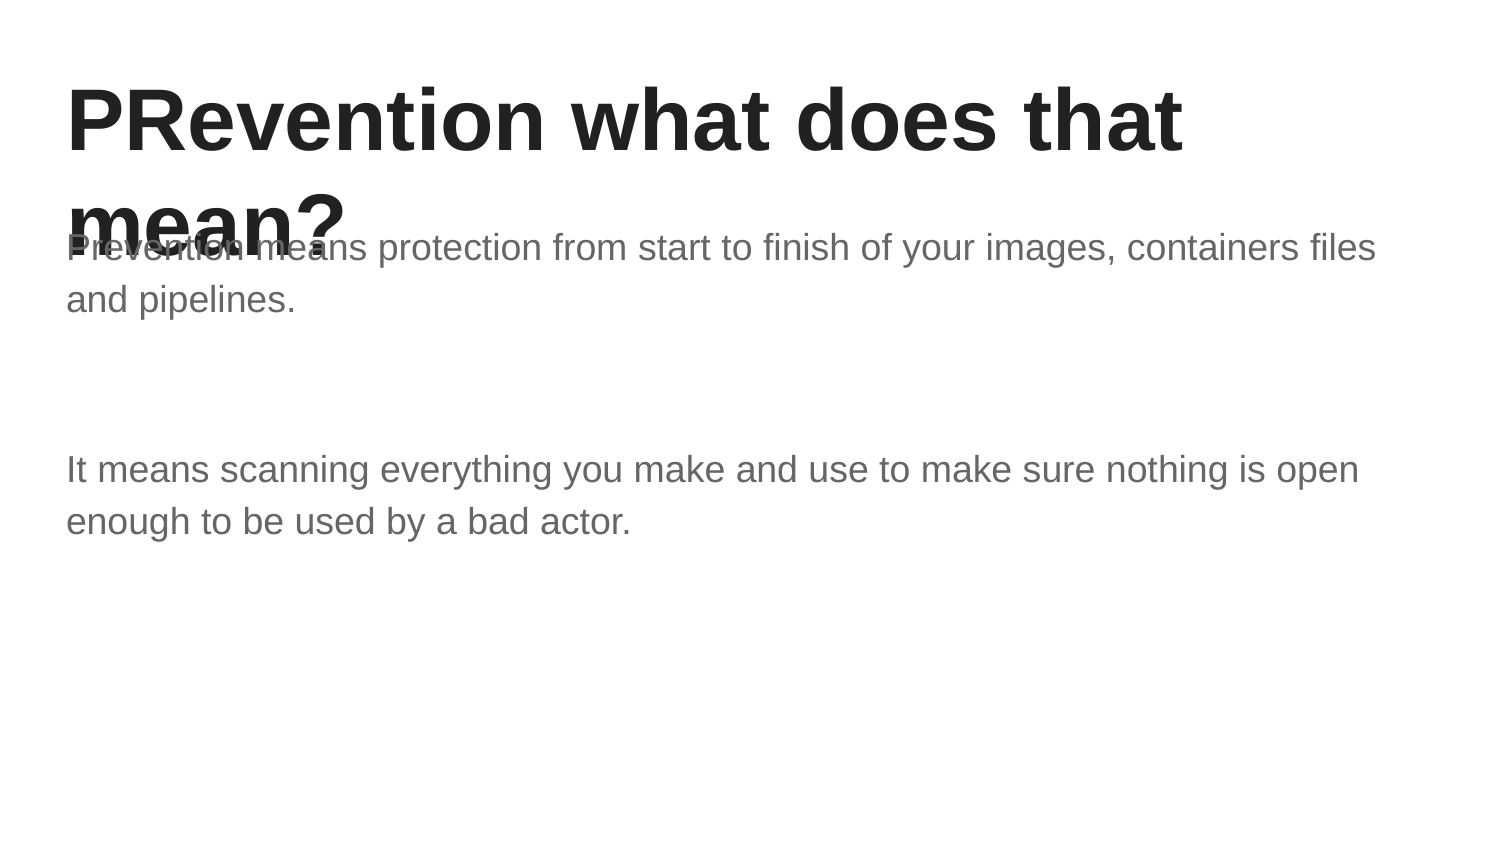

# PRevention what does that mean?
Prevention means protection from start to finish of your images, containers files and pipelines.

It means scanning everything you make and use to make sure nothing is open enough to be used by a bad actor.